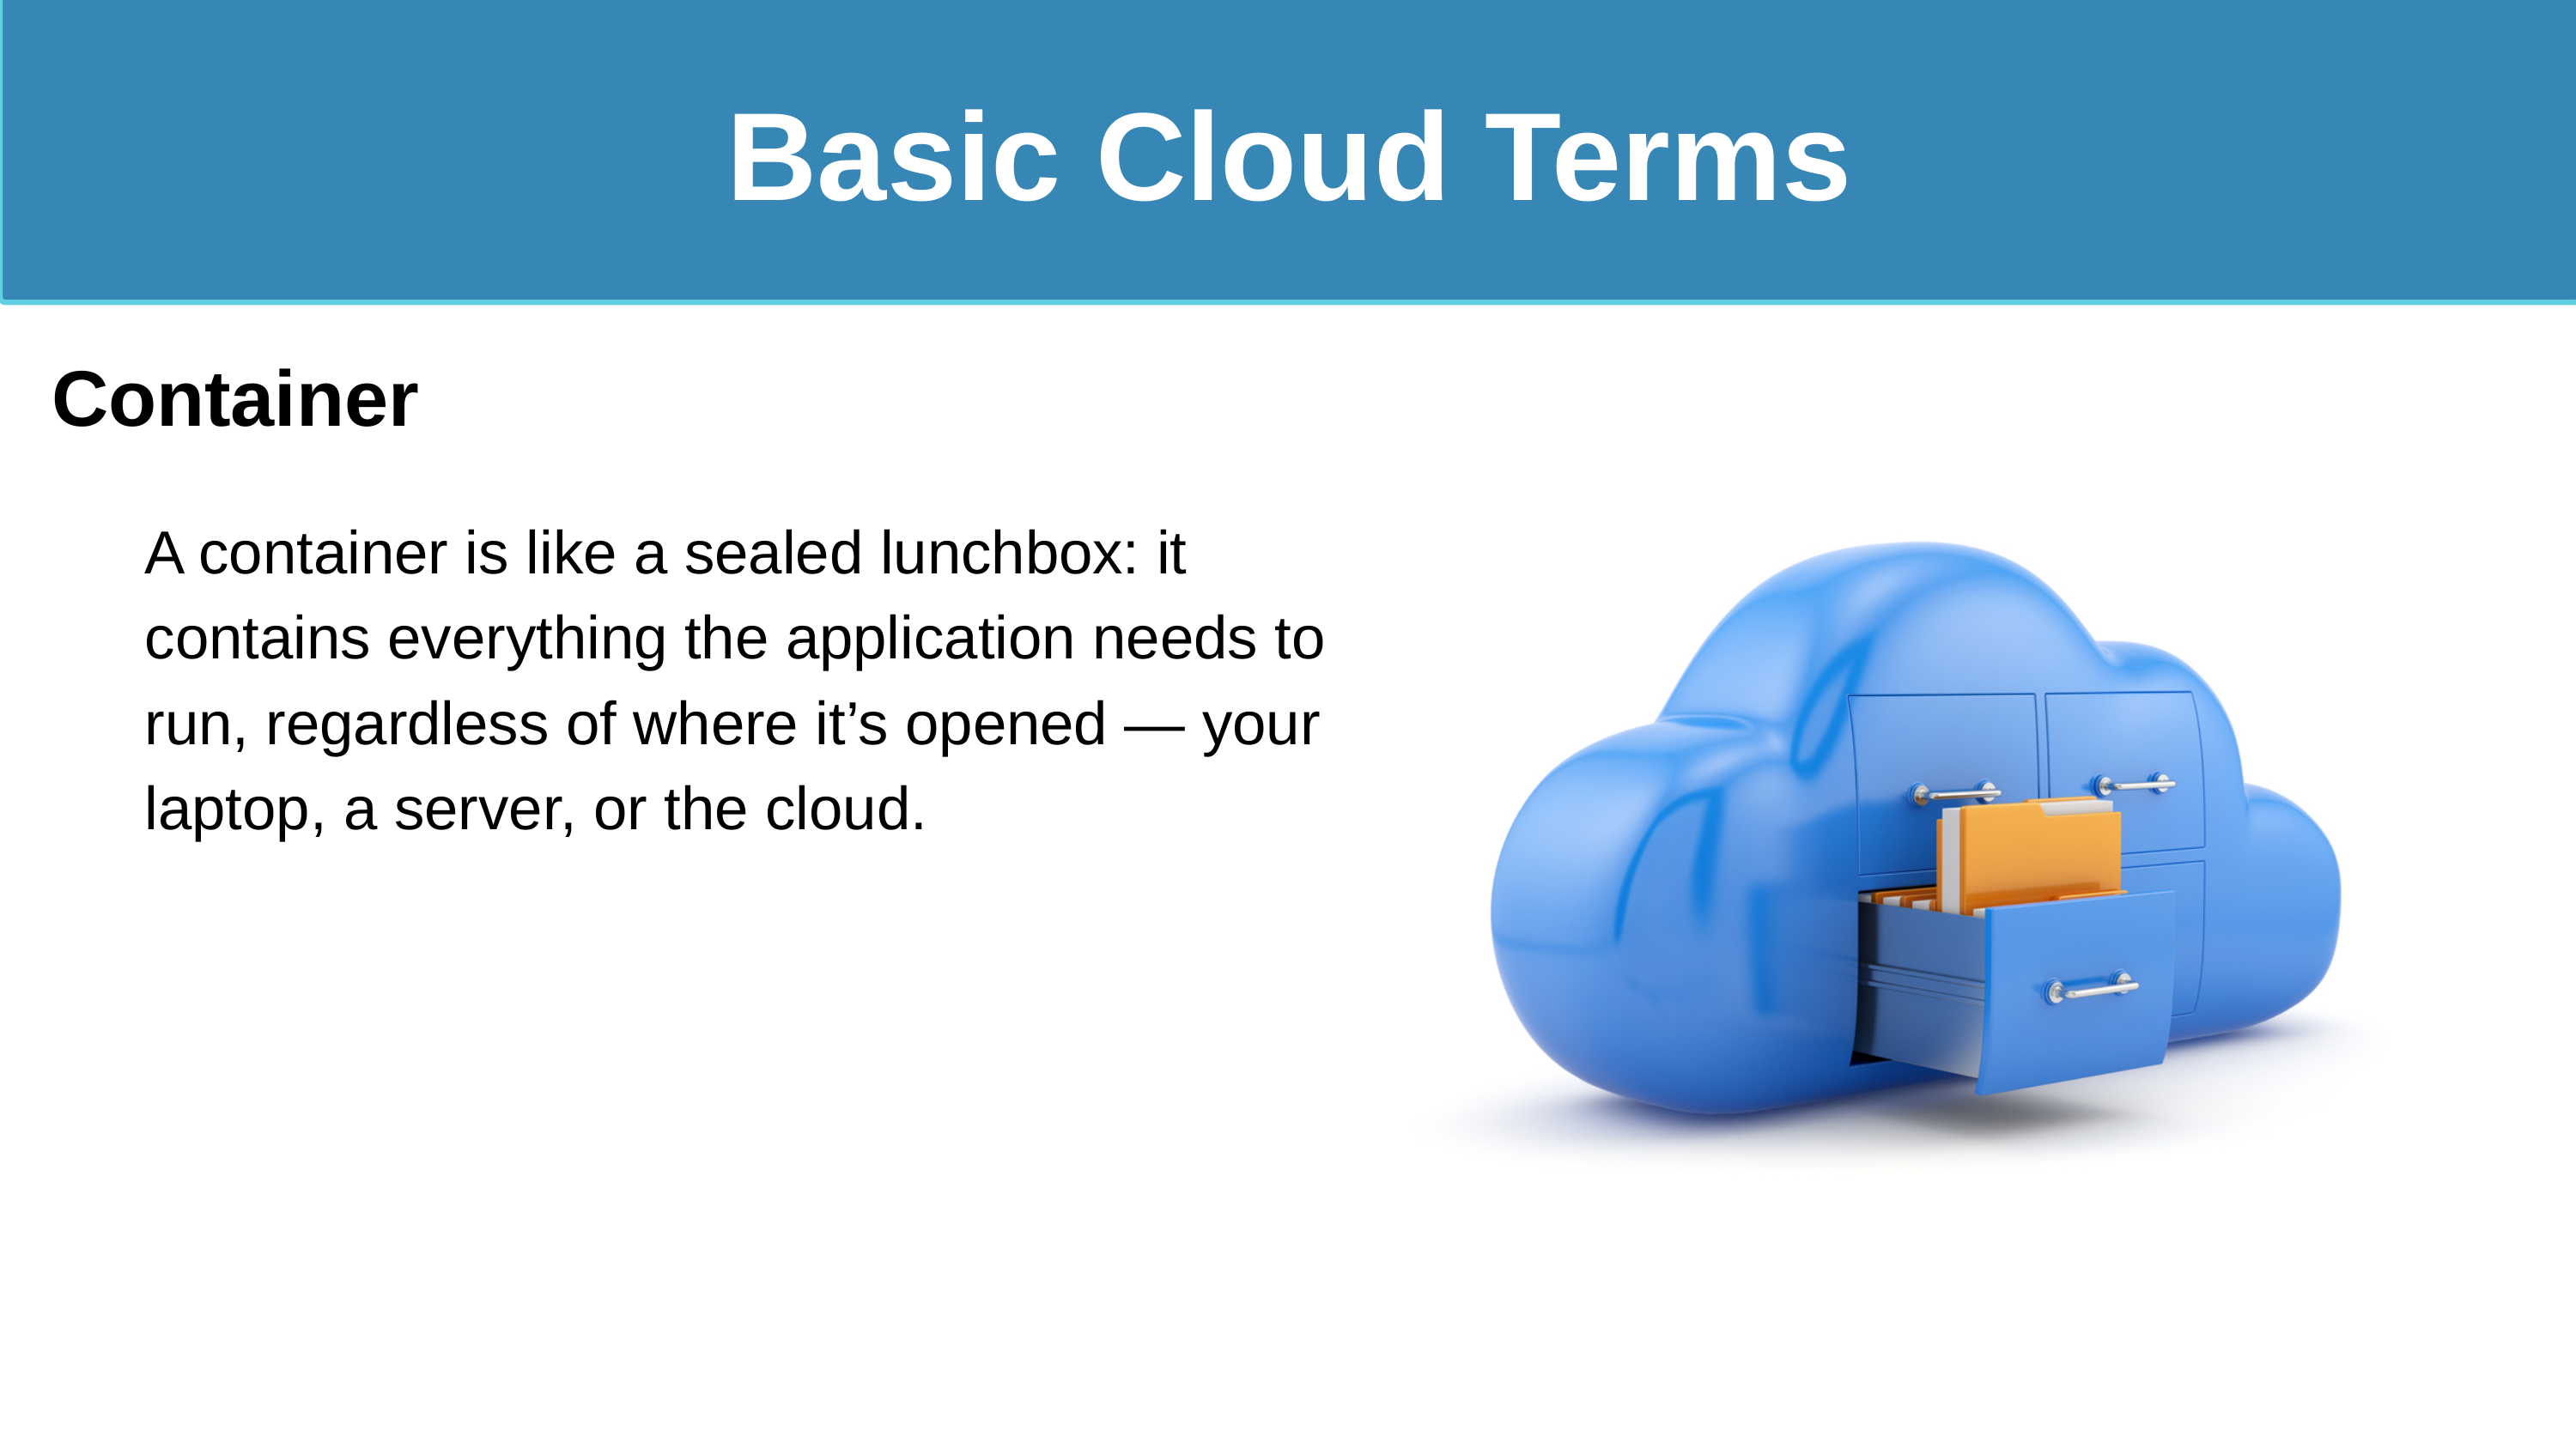

Basic Cloud Terms
Container

A container is like a sealed lunchbox: it contains everything the application needs to run, regardless of where it’s opened — your laptop, a server, or the cloud.